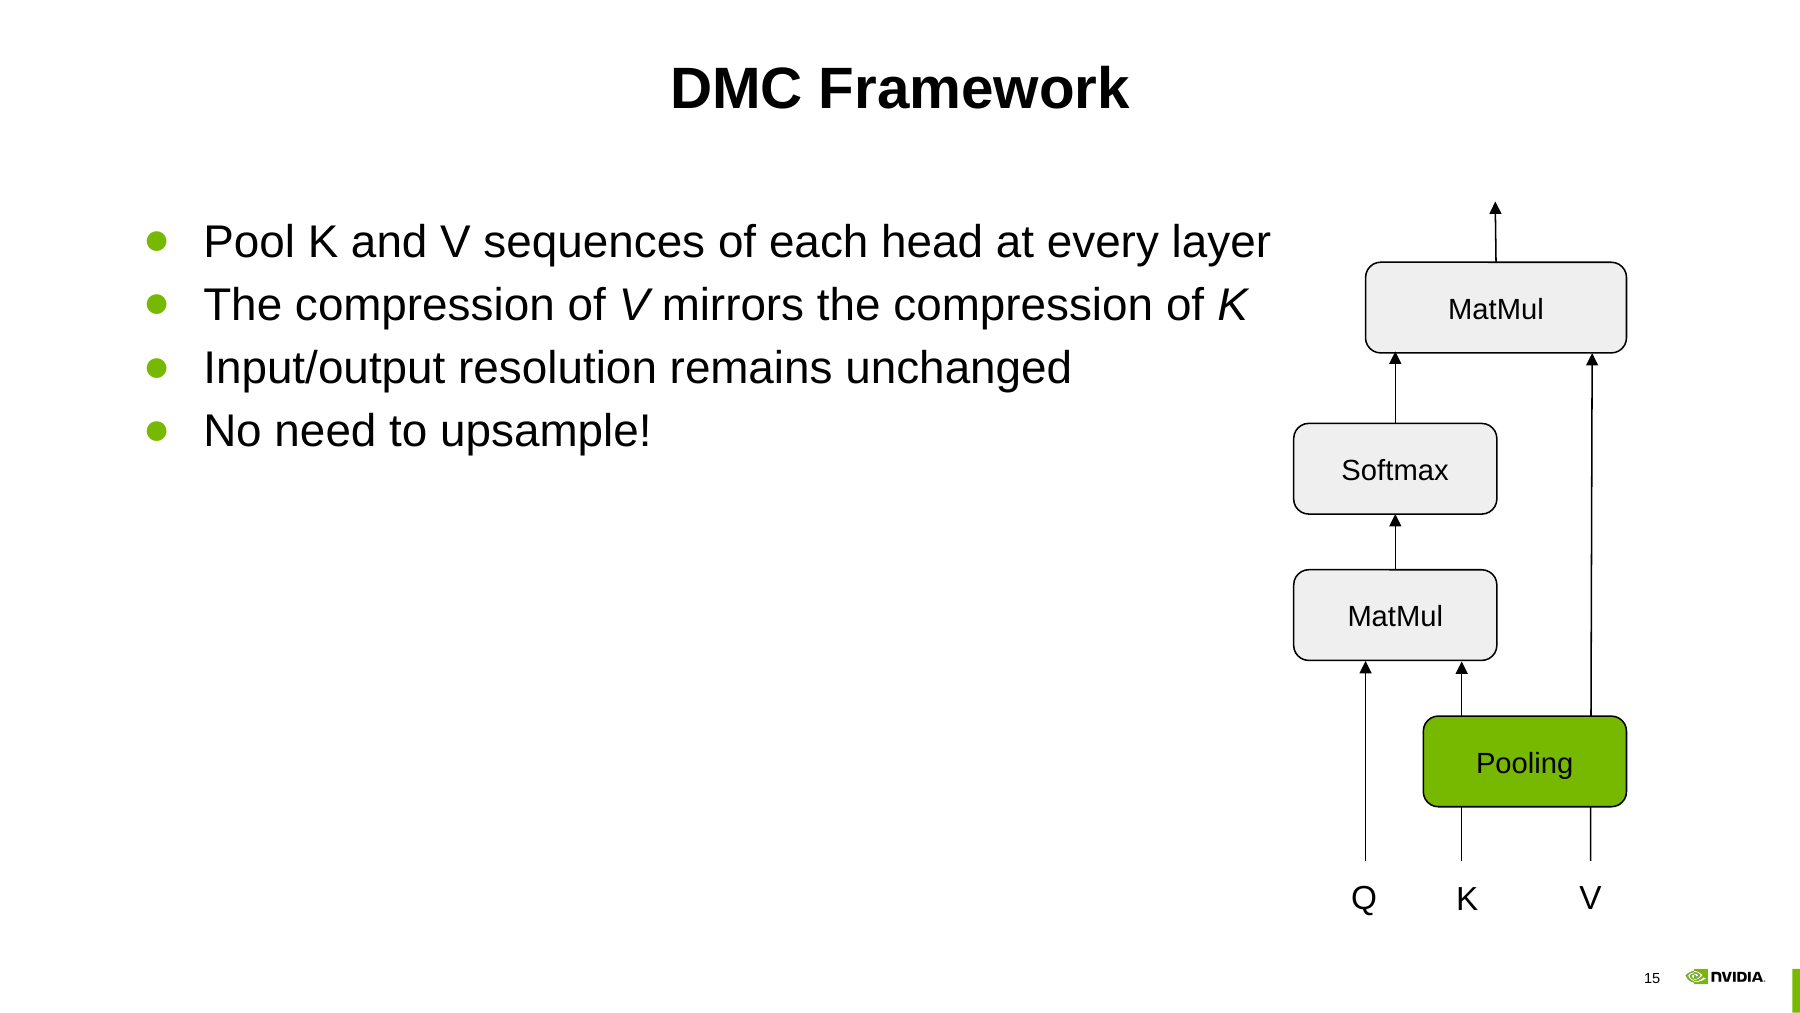

# DMC Framework
Pool K and V sequences of each head at every layer
The compression of V mirrors the compression of K
Input/output resolution remains unchanged
No need to upsample!

MatMul
Softmax
MatMul
Pooling
Q
V
K